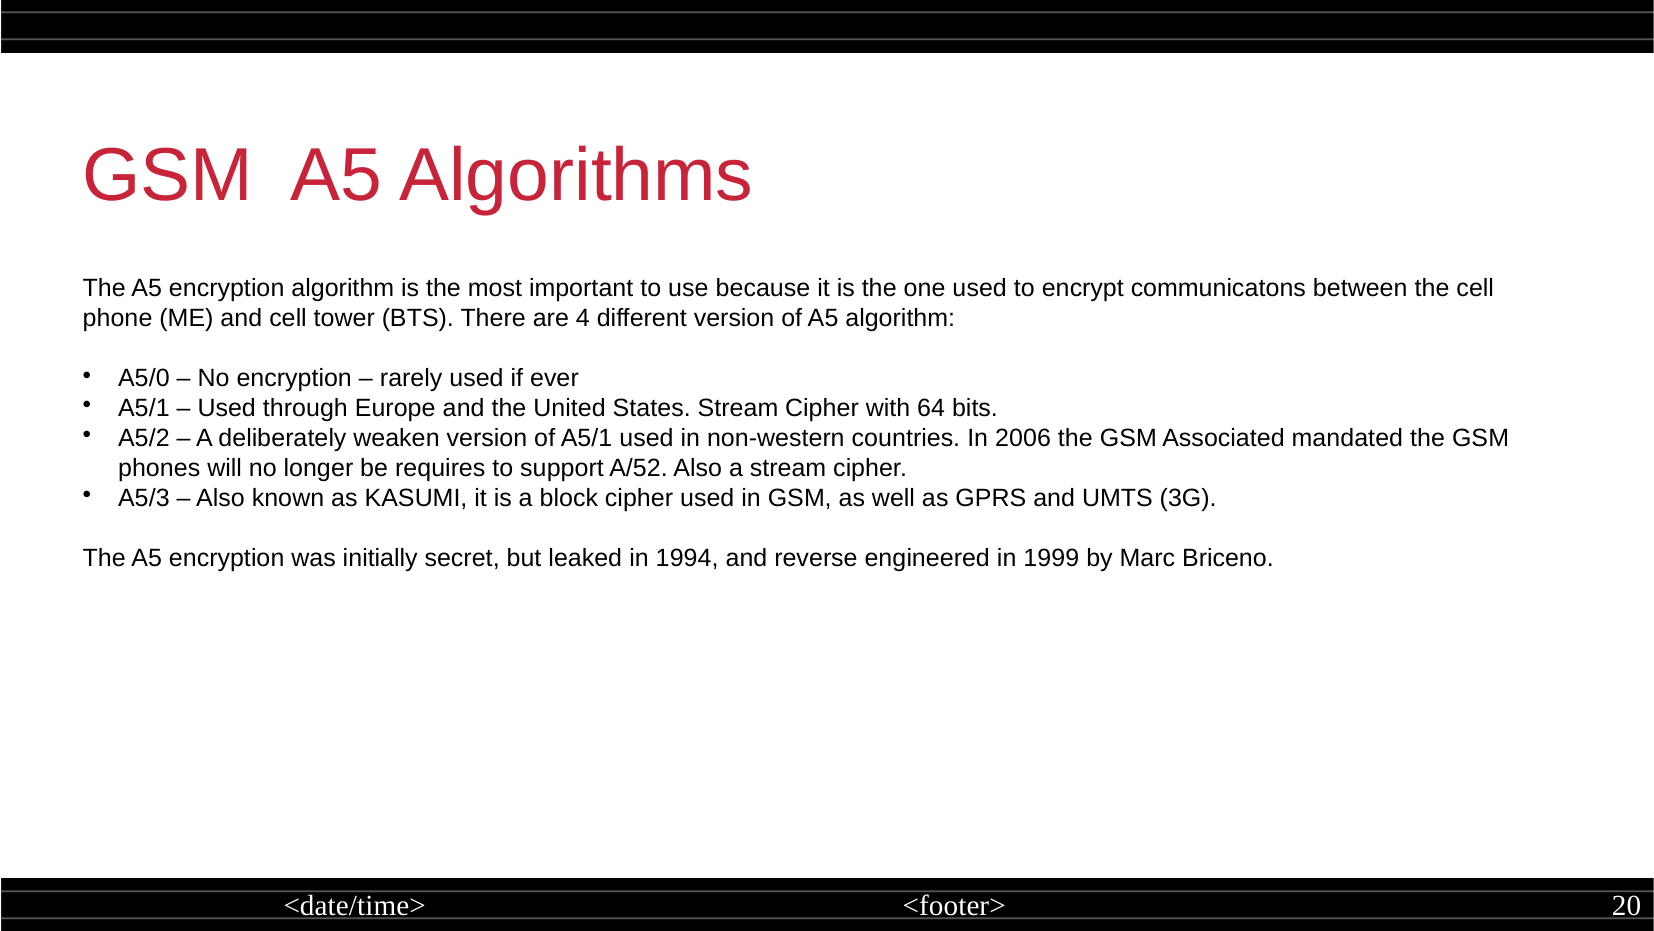

GSM  A5 Algorithms
The A5 encryption algorithm is the most important to use because it is the one used to encrypt communicatons between the cell phone (ME) and cell tower (BTS). There are 4 different version of A5 algorithm:

A5/0 – No encryption – rarely used if ever
A5/1 – Used through Europe and the United States. Stream Cipher with 64 bits.
A5/2 – A deliberately weaken version of A5/1 used in non-western countries. In 2006 the GSM Associated mandated the GSM phones will no longer be requires to support A/52. Also a stream cipher.
A5/3 – Also known as KASUMI, it is a block cipher used in GSM, as well as GPRS and UMTS (3G).

The A5 encryption was initially secret, but leaked in 1994, and reverse engineered in 1999 by Marc Briceno.